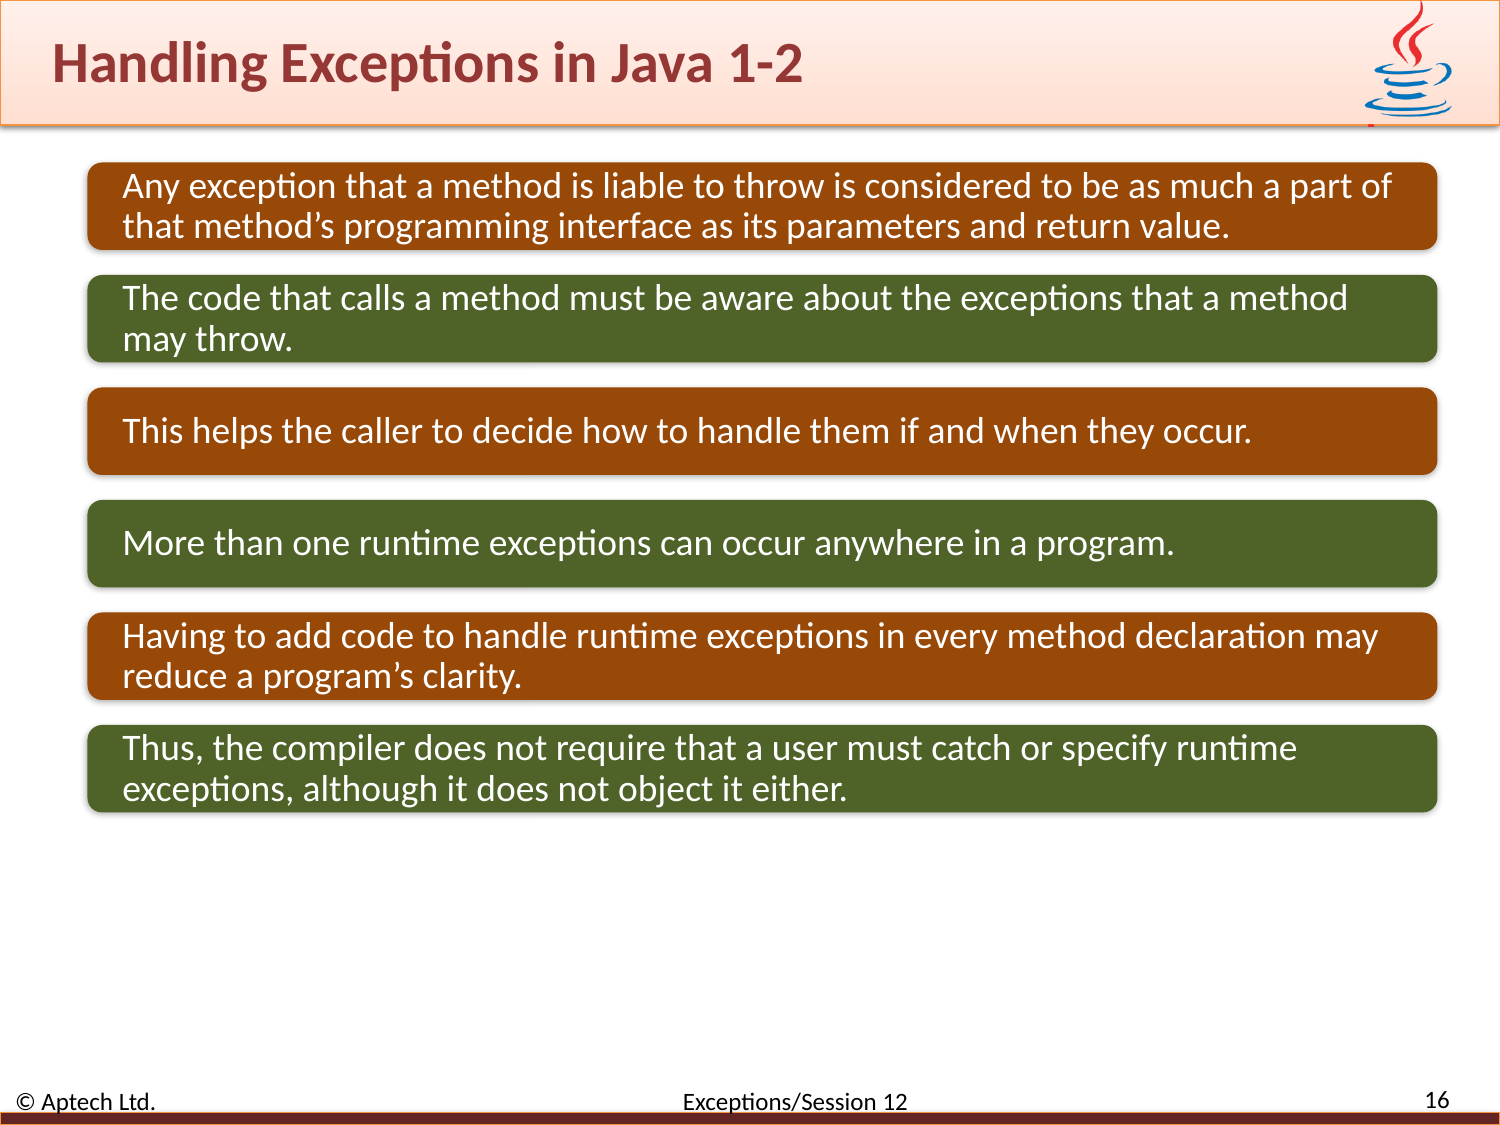

# Handling Exceptions in Java 1-2

Any exception that a method is liable to throw is considered to be as much a part of that method’s programming interface as its parameters and return value.

The code that calls a method must be aware about the exceptions that a method may throw.

This helps the caller to decide how to handle them if and when they occur.

More than one runtime exceptions can occur anywhere in a program.

Having to add code to handle runtime exceptions in every method declaration may reduce a program’s clarity.

Thus, the compiler does not require that a user must catch or specify runtime exceptions, although it does not object it either.
16
© Aptech Ltd.                                                                                            Exceptions/Session 12